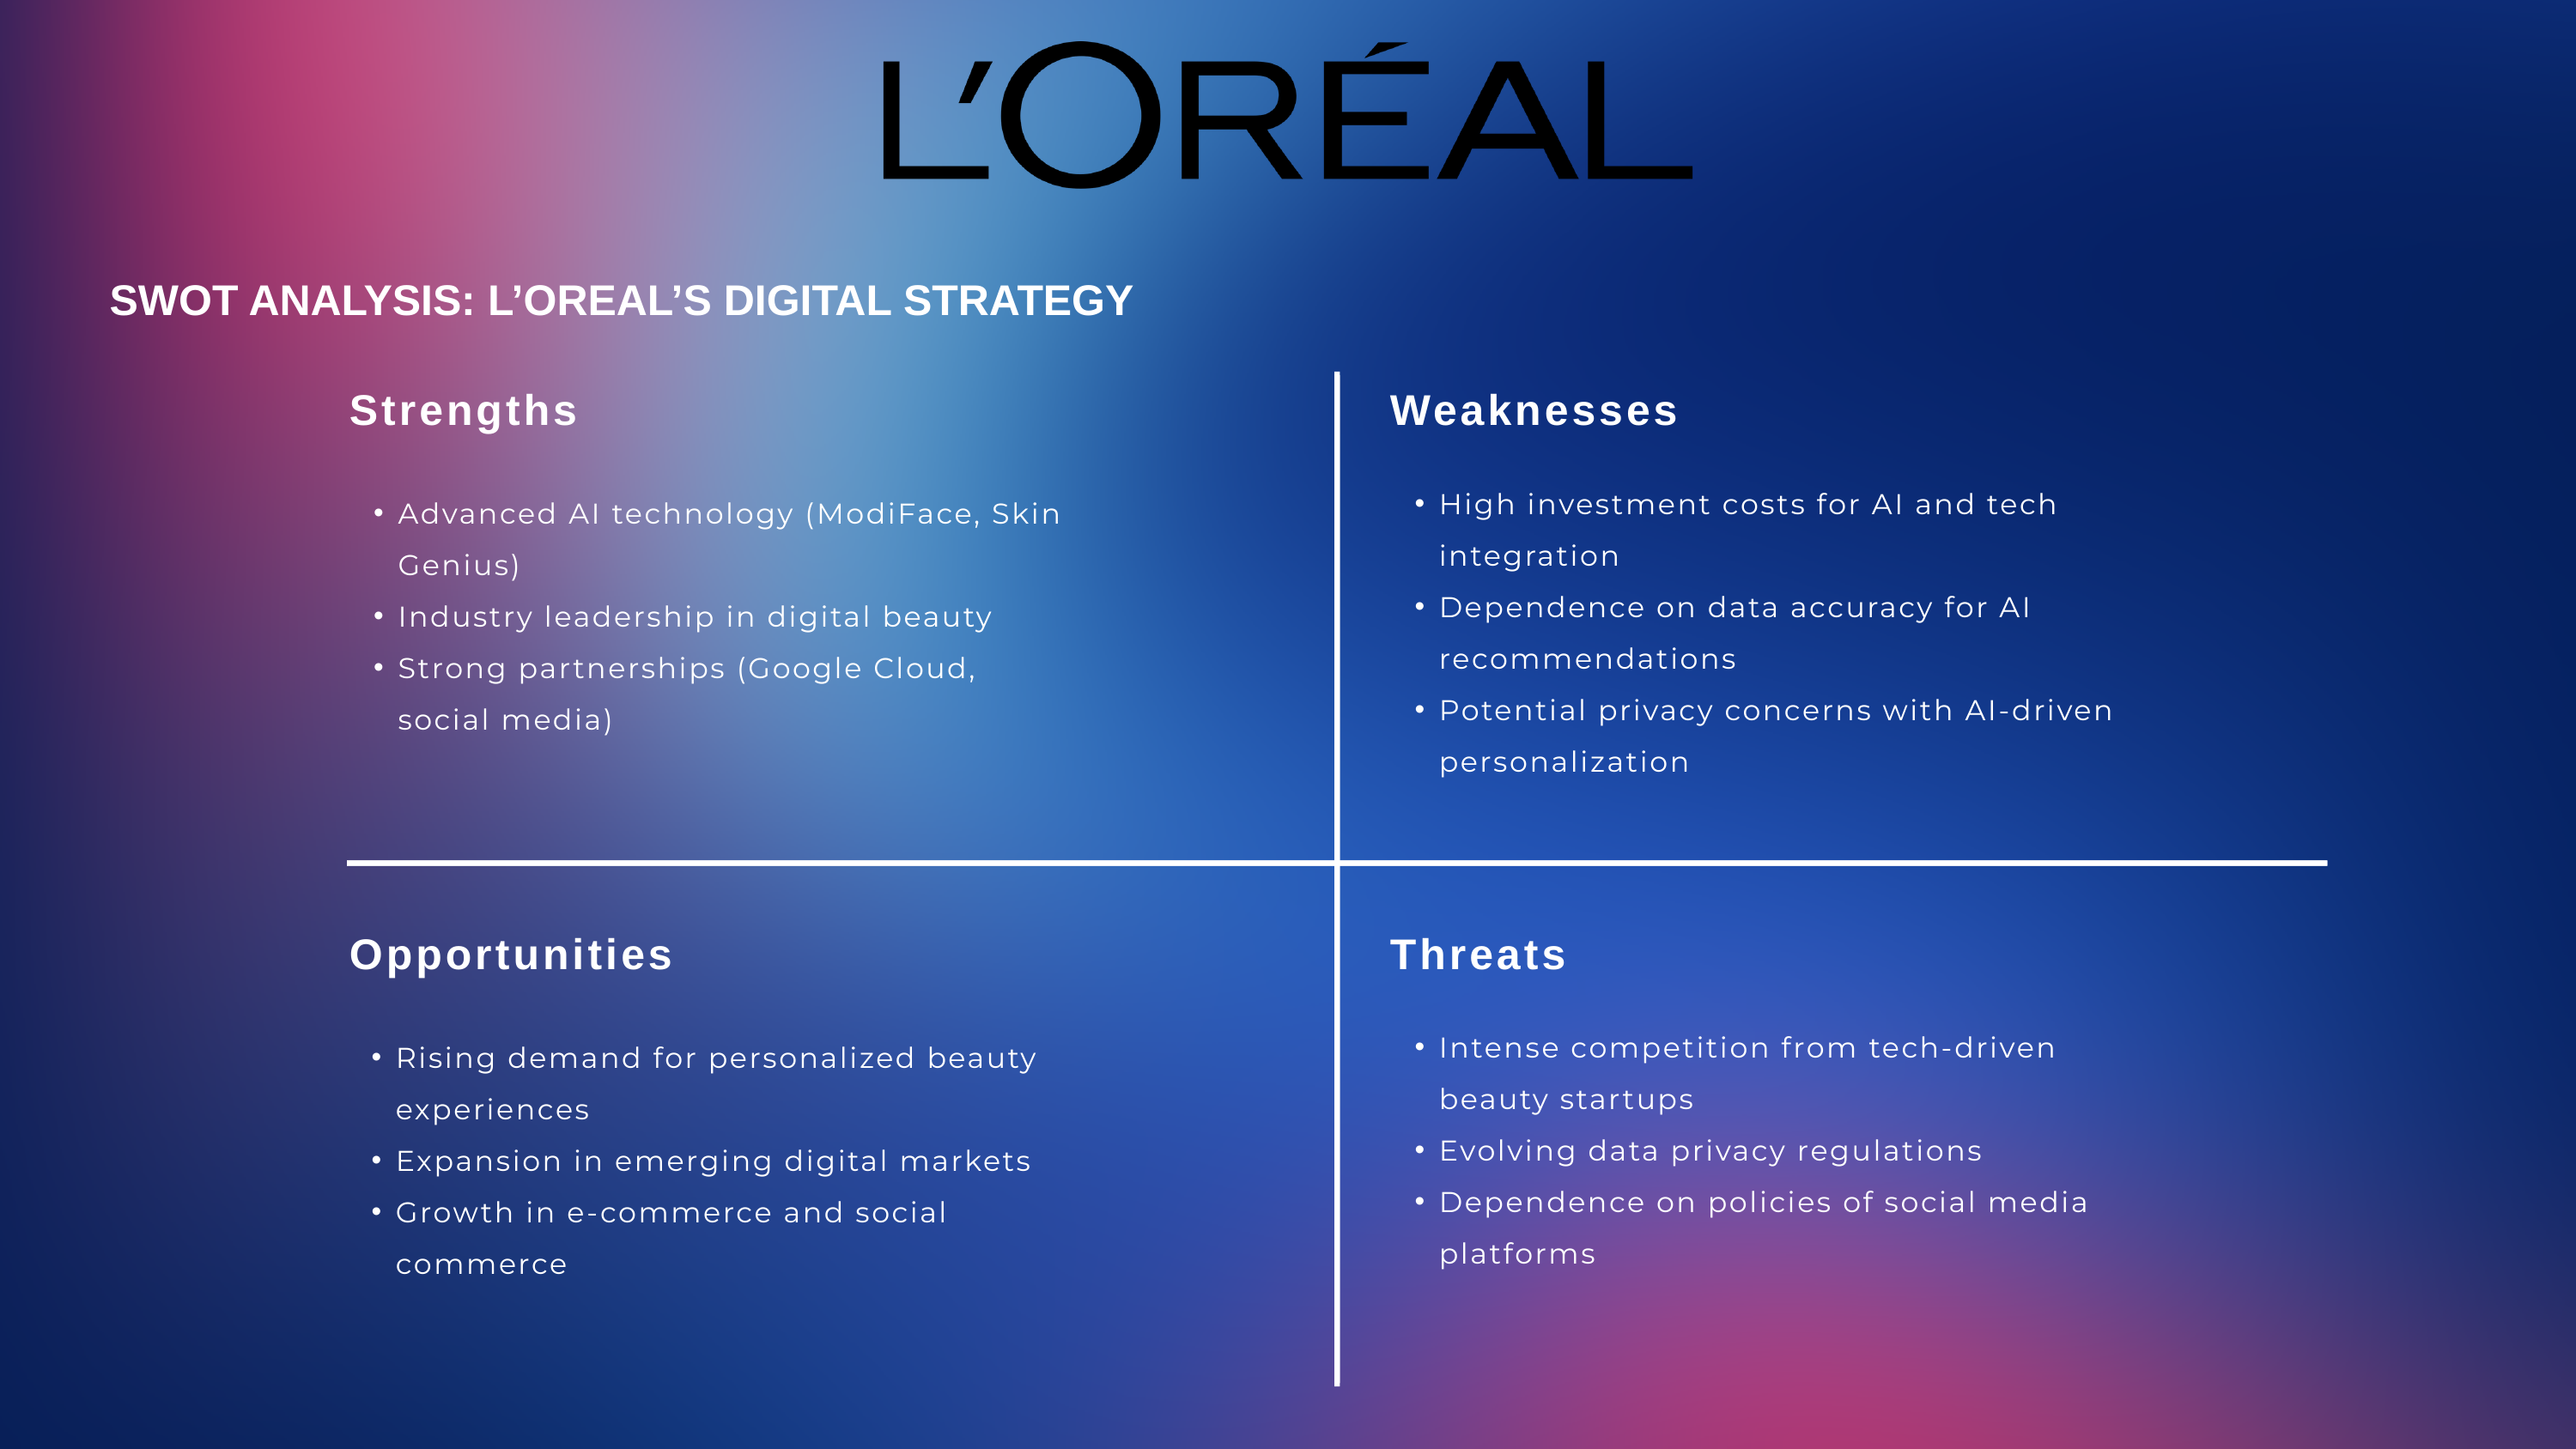

SWOT ANALYSIS: L’OREAL’S DIGITAL STRATEGY
Strengths
Weaknesses

High investment costs for AI and tech integration
Dependence on data accuracy for AI recommendations
Potential privacy concerns with AI-driven personalization

Advanced AI technology (ModiFace, Skin Genius)
Industry leadership in digital beauty
Strong partnerships (Google Cloud, social media)

Opportunities
Threats
Intense competition from tech-driven beauty startups
Evolving data privacy regulations
Dependence on policies of social media platforms

Rising demand for personalized beauty experiences
Expansion in emerging digital markets
Growth in e-commerce and social commerce